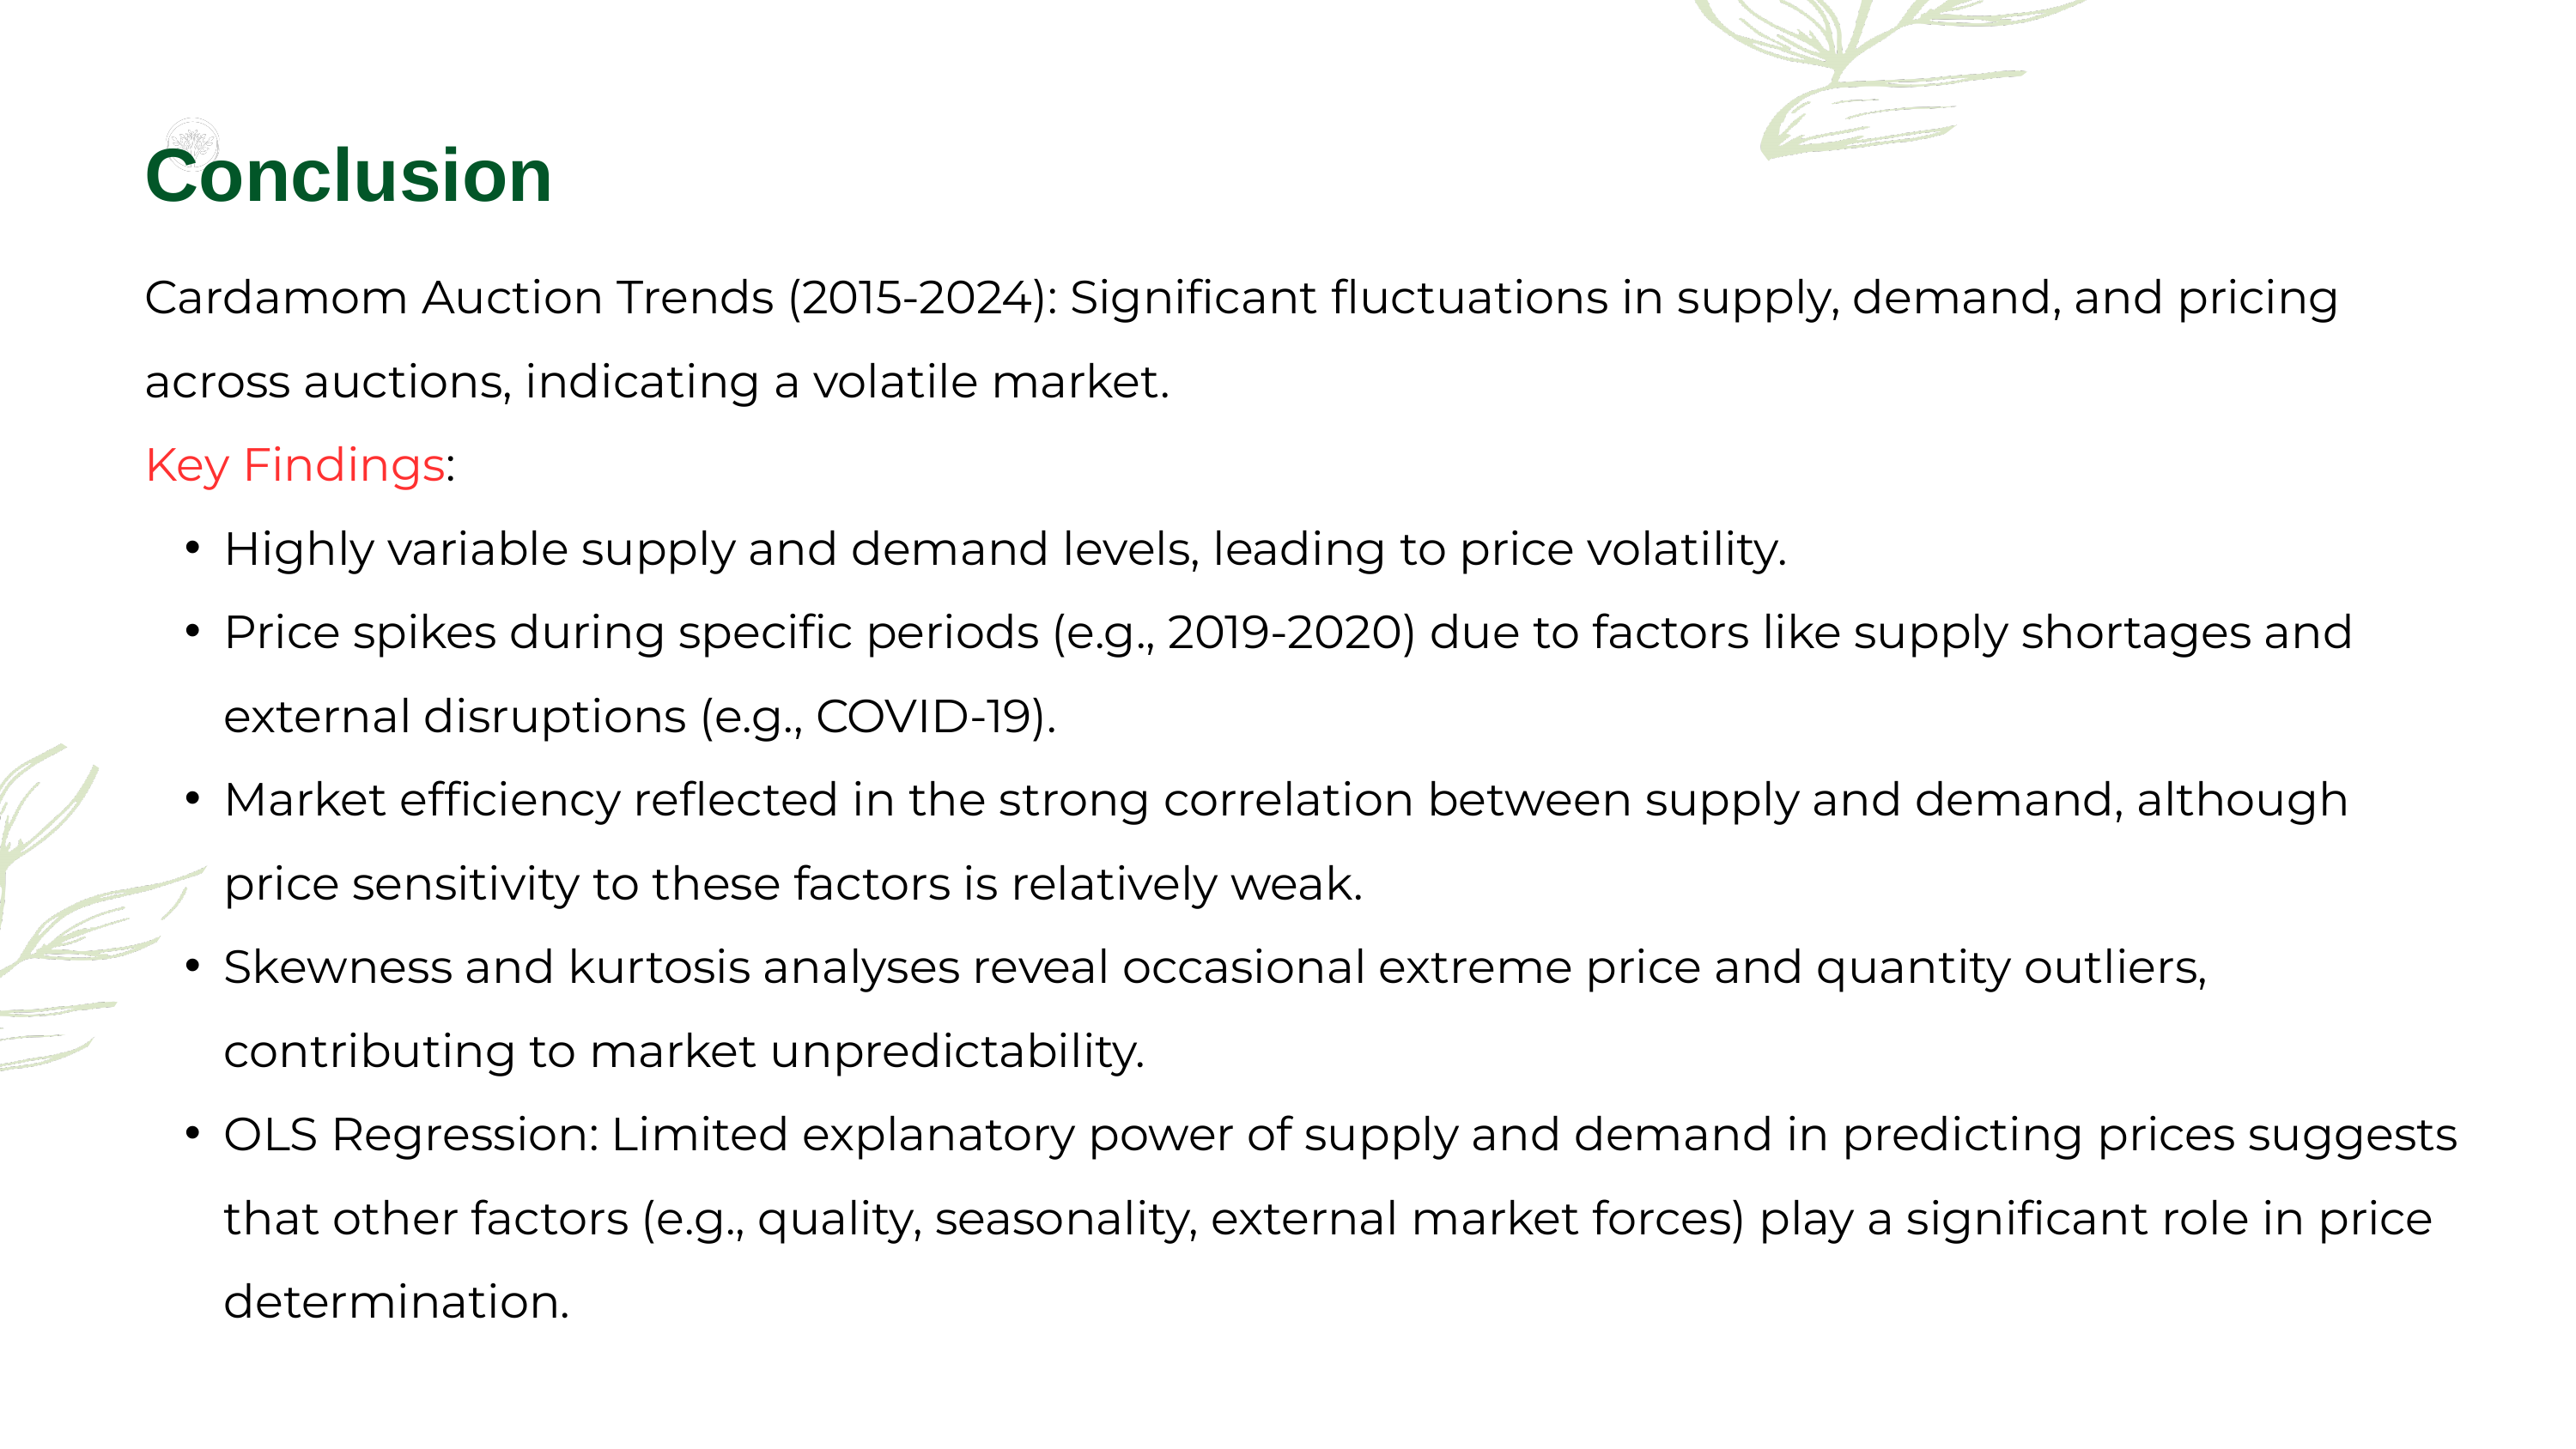

Borcelle
Conclusion
Cardamom Auction Trends (2015-2024): Significant fluctuations in supply, demand, and pricing across auctions, indicating a volatile market.
Key Findings:
Highly variable supply and demand levels, leading to price volatility.
Price spikes during specific periods (e.g., 2019-2020) due to factors like supply shortages and external disruptions (e.g., COVID-19).
Market efficiency reflected in the strong correlation between supply and demand, although price sensitivity to these factors is relatively weak.
Skewness and kurtosis analyses reveal occasional extreme price and quantity outliers, contributing to market unpredictability.
OLS Regression: Limited explanatory power of supply and demand in predicting prices suggests that other factors (e.g., quality, seasonality, external market forces) play a significant role in price determination.

Presentations are tools that can be used as lectures.